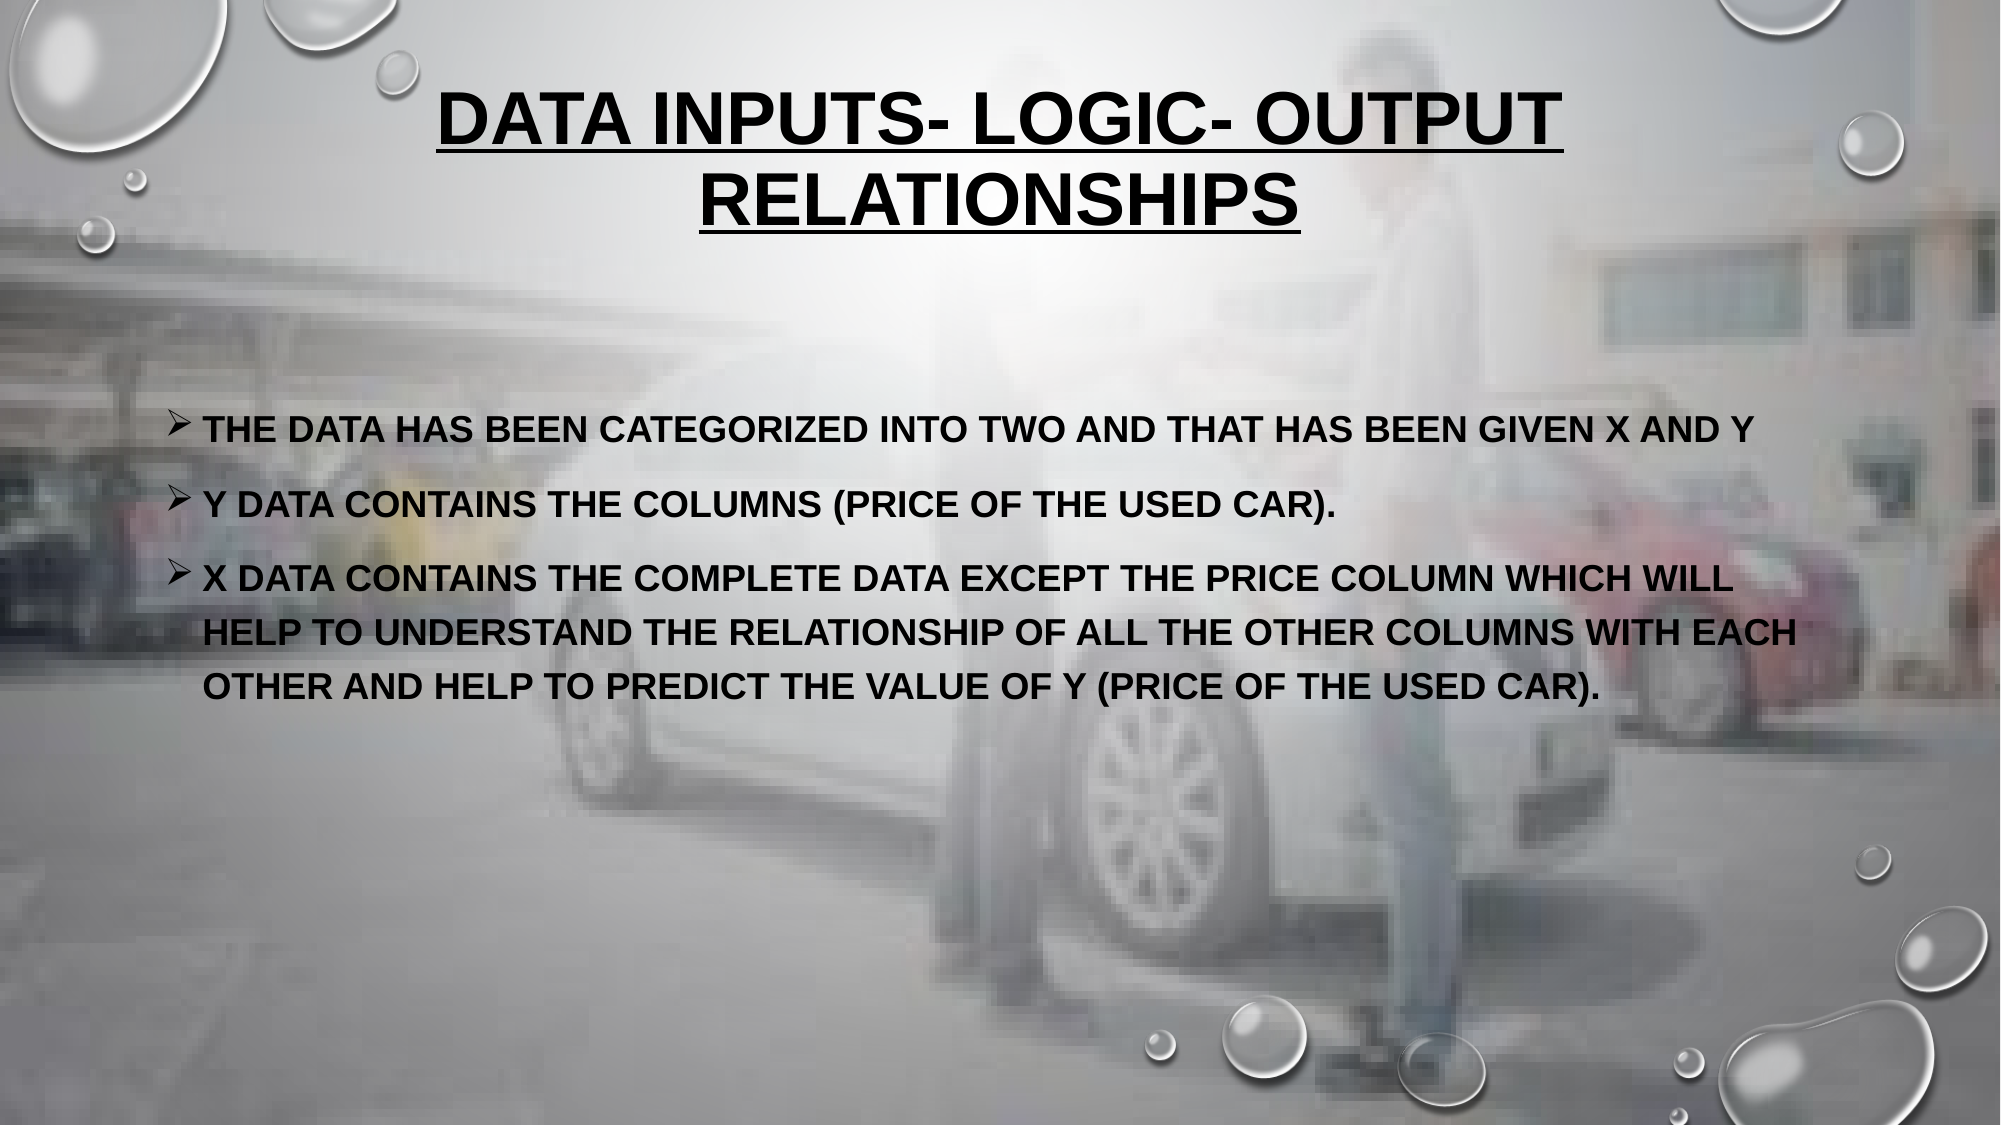

# Data Inputs- Logic- Output Relationships
The data has been categorized into two and that has been given x and y
y data contains the columns (Price of the used car).
x data contains the complete data except the Price column which will help to understand the relationship of all the other columns with each other and help to predict the value of y (Price of the used car).